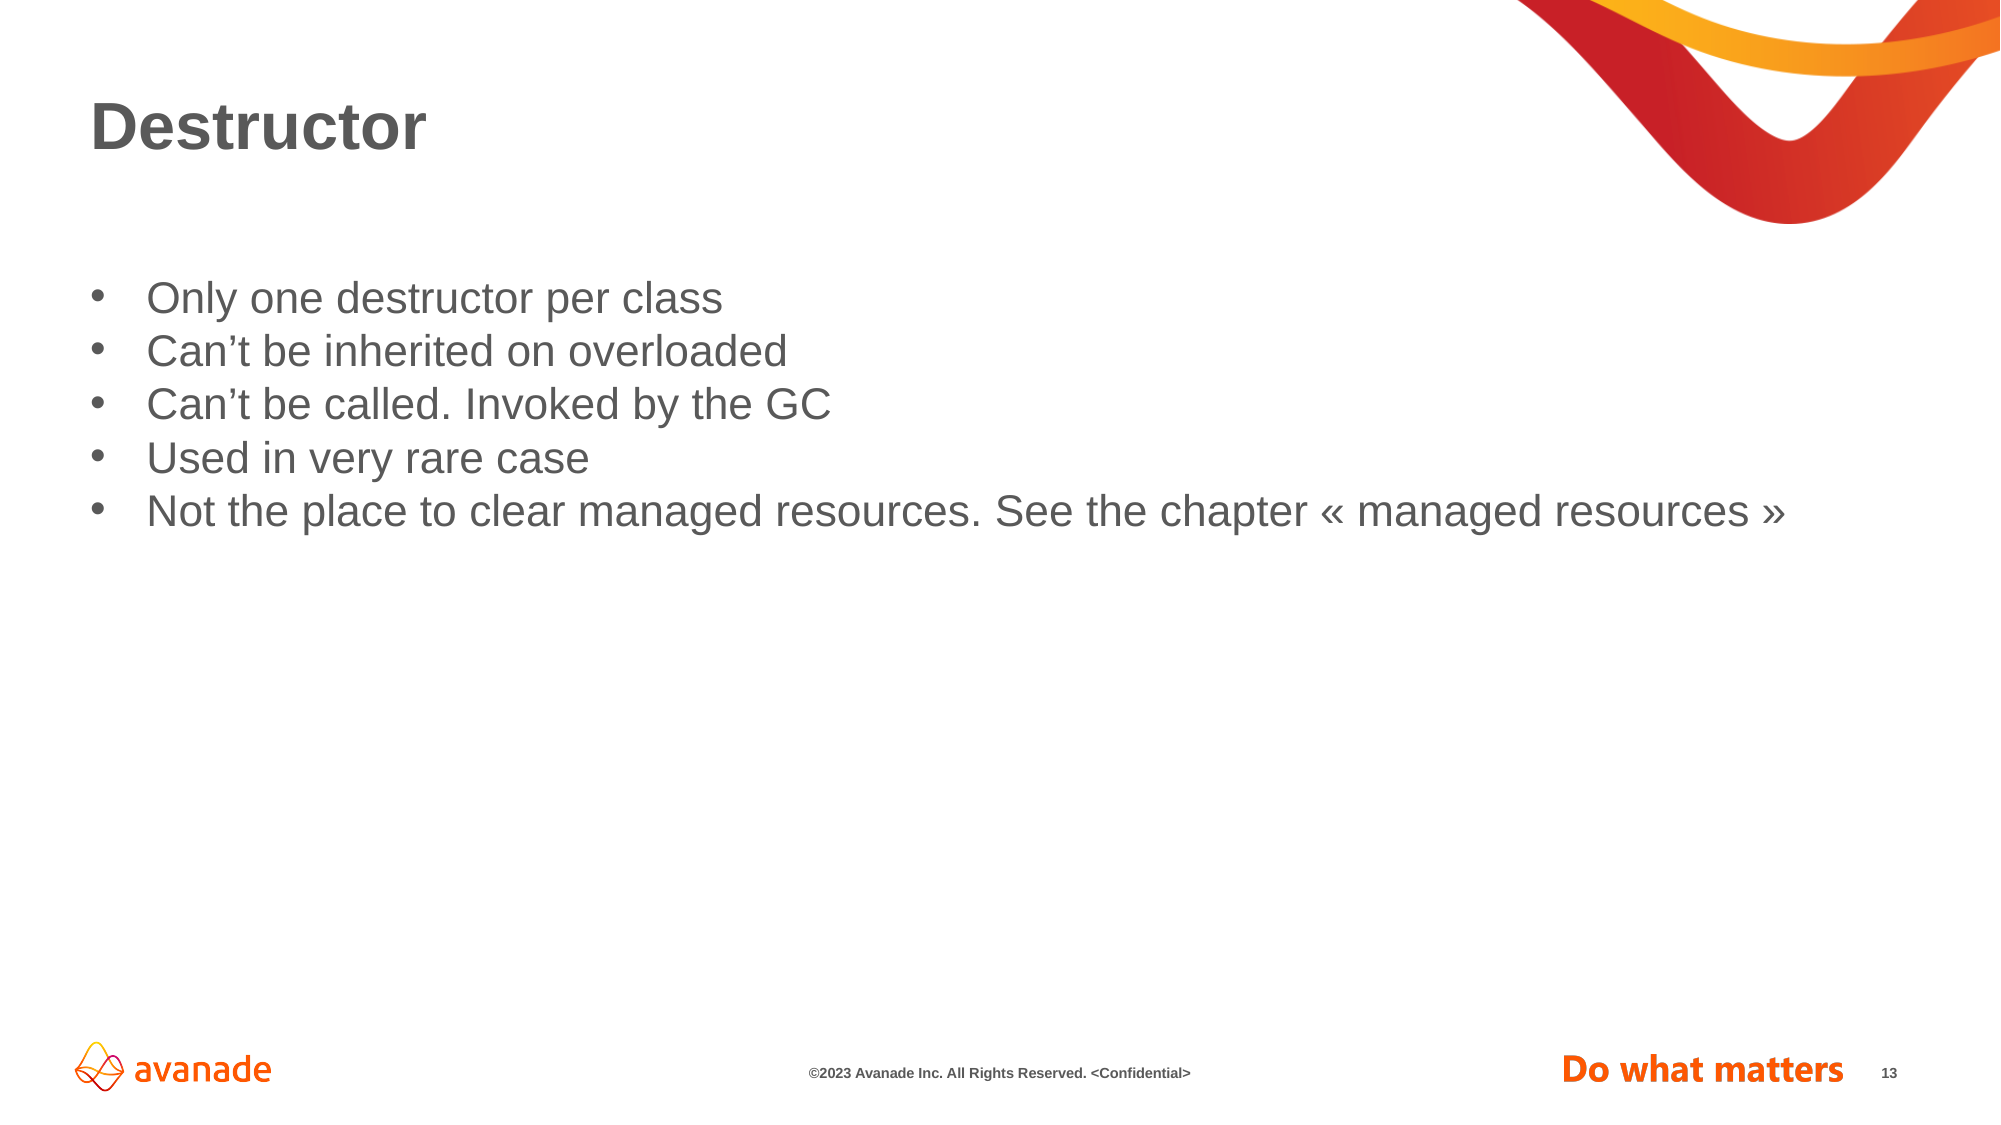

# Destructor
Only one destructor per class
Can’t be inherited on overloaded
Can’t be called. Invoked by the GC
Used in very rare case
Not the place to clear managed resources. See the chapter « managed resources »

13